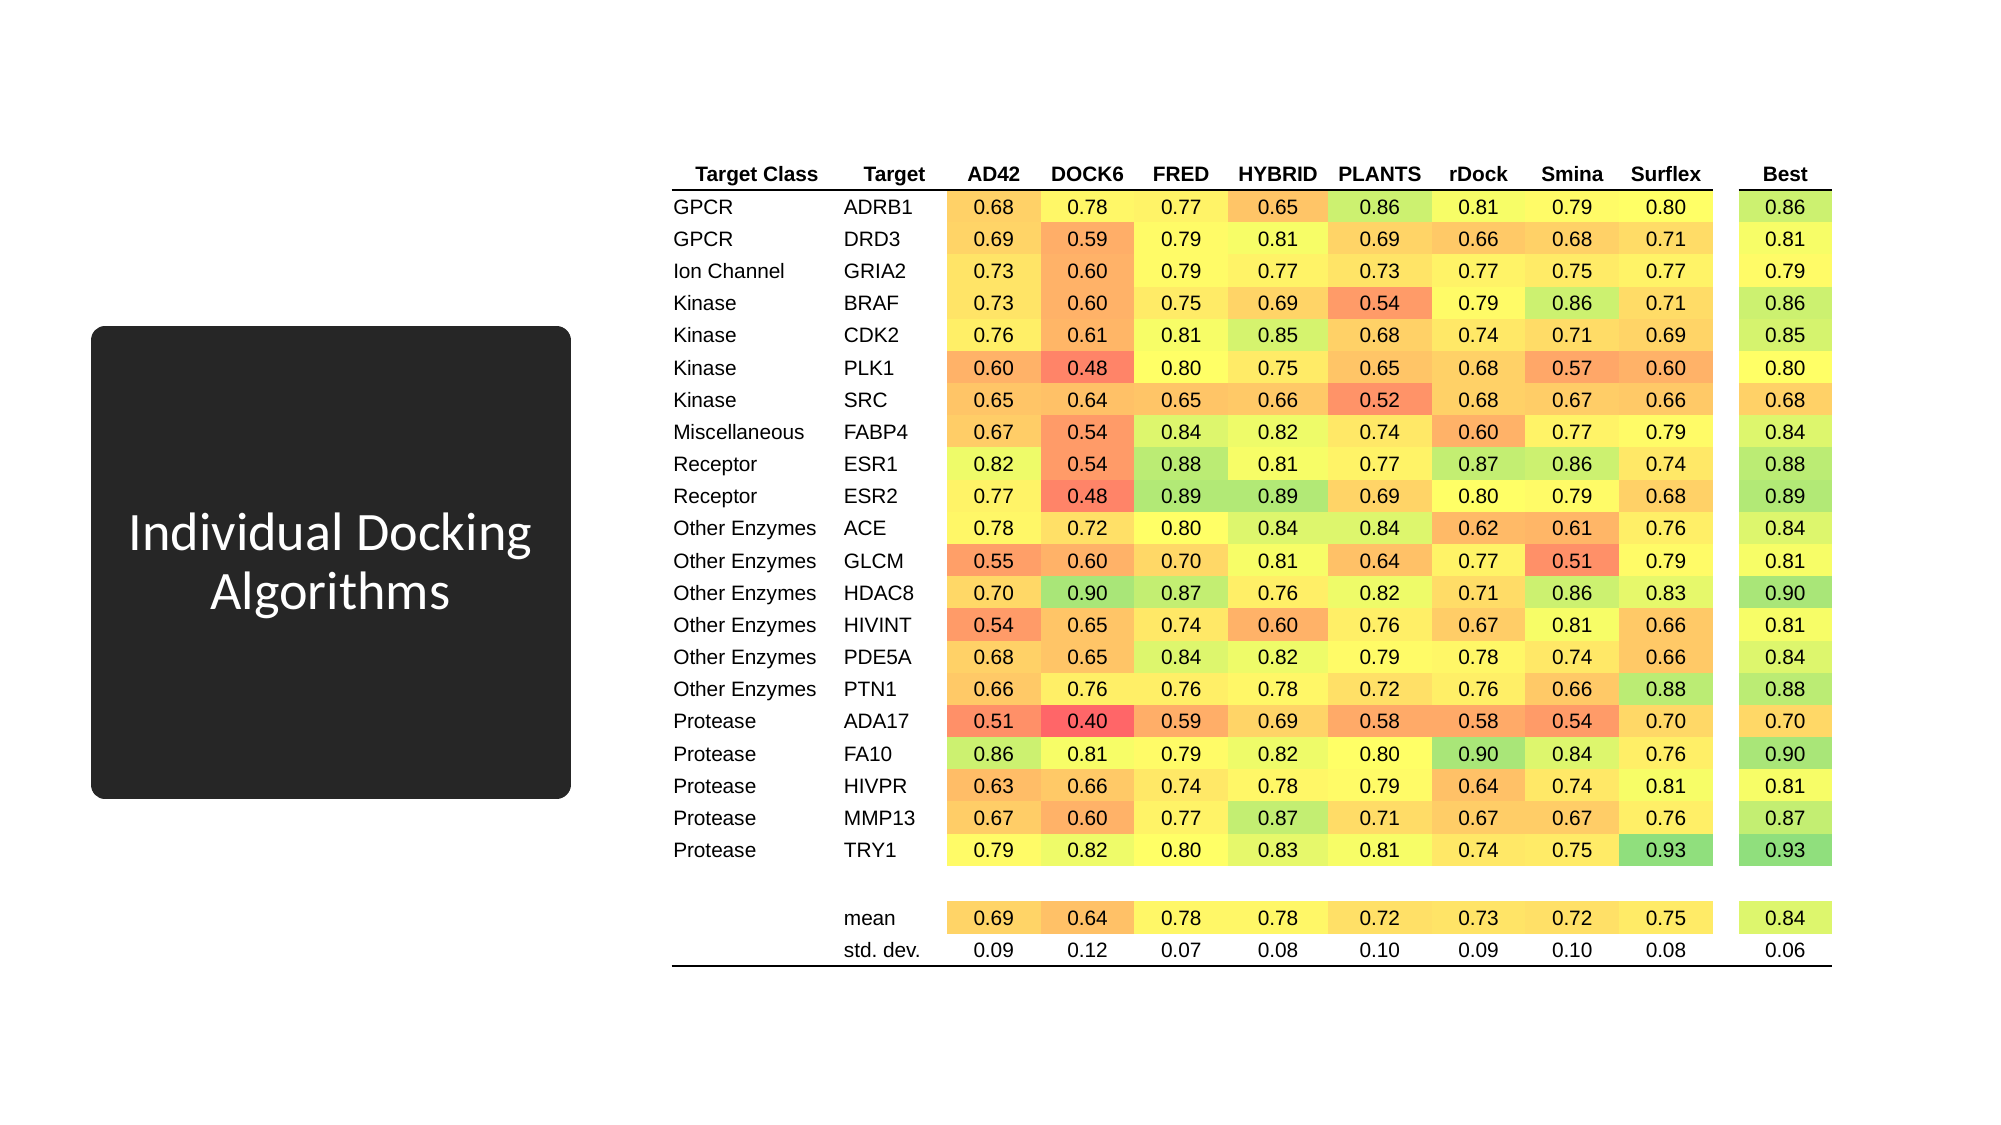

| Target Class | Target | AD42 | DOCK6 | FRED | HYBRID | PLANTS | rDock | Smina | Surflex |  | Best |
| --- | --- | --- | --- | --- | --- | --- | --- | --- | --- | --- | --- |
| GPCR | ADRB1 | 0.68 | 0.78 | 0.77 | 0.65 | 0.86 | 0.81 | 0.79 | 0.80 |  | 0.86 |
| GPCR | DRD3 | 0.69 | 0.59 | 0.79 | 0.81 | 0.69 | 0.66 | 0.68 | 0.71 |  | 0.81 |
| Ion Channel | GRIA2 | 0.73 | 0.60 | 0.79 | 0.77 | 0.73 | 0.77 | 0.75 | 0.77 |  | 0.79 |
| Kinase | BRAF | 0.73 | 0.60 | 0.75 | 0.69 | 0.54 | 0.79 | 0.86 | 0.71 |  | 0.86 |
| Kinase | CDK2 | 0.76 | 0.61 | 0.81 | 0.85 | 0.68 | 0.74 | 0.71 | 0.69 |  | 0.85 |
| Kinase | PLK1 | 0.60 | 0.48 | 0.80 | 0.75 | 0.65 | 0.68 | 0.57 | 0.60 |  | 0.80 |
| Kinase | SRC | 0.65 | 0.64 | 0.65 | 0.66 | 0.52 | 0.68 | 0.67 | 0.66 |  | 0.68 |
| Miscellaneous | FABP4 | 0.67 | 0.54 | 0.84 | 0.82 | 0.74 | 0.60 | 0.77 | 0.79 |  | 0.84 |
| Receptor | ESR1 | 0.82 | 0.54 | 0.88 | 0.81 | 0.77 | 0.87 | 0.86 | 0.74 |  | 0.88 |
| Receptor | ESR2 | 0.77 | 0.48 | 0.89 | 0.89 | 0.69 | 0.80 | 0.79 | 0.68 |  | 0.89 |
| Other Enzymes | ACE | 0.78 | 0.72 | 0.80 | 0.84 | 0.84 | 0.62 | 0.61 | 0.76 |  | 0.84 |
| Other Enzymes | GLCM | 0.55 | 0.60 | 0.70 | 0.81 | 0.64 | 0.77 | 0.51 | 0.79 |  | 0.81 |
| Other Enzymes | HDAC8 | 0.70 | 0.90 | 0.87 | 0.76 | 0.82 | 0.71 | 0.86 | 0.83 |  | 0.90 |
| Other Enzymes | HIVINT | 0.54 | 0.65 | 0.74 | 0.60 | 0.76 | 0.67 | 0.81 | 0.66 |  | 0.81 |
| Other Enzymes | PDE5A | 0.68 | 0.65 | 0.84 | 0.82 | 0.79 | 0.78 | 0.74 | 0.66 |  | 0.84 |
| Other Enzymes | PTN1 | 0.66 | 0.76 | 0.76 | 0.78 | 0.72 | 0.76 | 0.66 | 0.88 |  | 0.88 |
| Protease | ADA17 | 0.51 | 0.40 | 0.59 | 0.69 | 0.58 | 0.58 | 0.54 | 0.70 |  | 0.70 |
| Protease | FA10 | 0.86 | 0.81 | 0.79 | 0.82 | 0.80 | 0.90 | 0.84 | 0.76 |  | 0.90 |
| Protease | HIVPR | 0.63 | 0.66 | 0.74 | 0.78 | 0.79 | 0.64 | 0.74 | 0.81 |  | 0.81 |
| Protease | MMP13 | 0.67 | 0.60 | 0.77 | 0.87 | 0.71 | 0.67 | 0.67 | 0.76 |  | 0.87 |
| Protease | TRY1 | 0.79 | 0.82 | 0.80 | 0.83 | 0.81 | 0.74 | 0.75 | 0.93 |  | 0.93 |
|  |  |  |  |  |  |  |  |  |  |  |  |
|  | mean | 0.69 | 0.64 | 0.78 | 0.78 | 0.72 | 0.73 | 0.72 | 0.75 |  | 0.84 |
|  | std. dev. | 0.09 | 0.12 | 0.07 | 0.08 | 0.10 | 0.09 | 0.10 | 0.08 |  | 0.06 |
# Individual Docking Algorithms